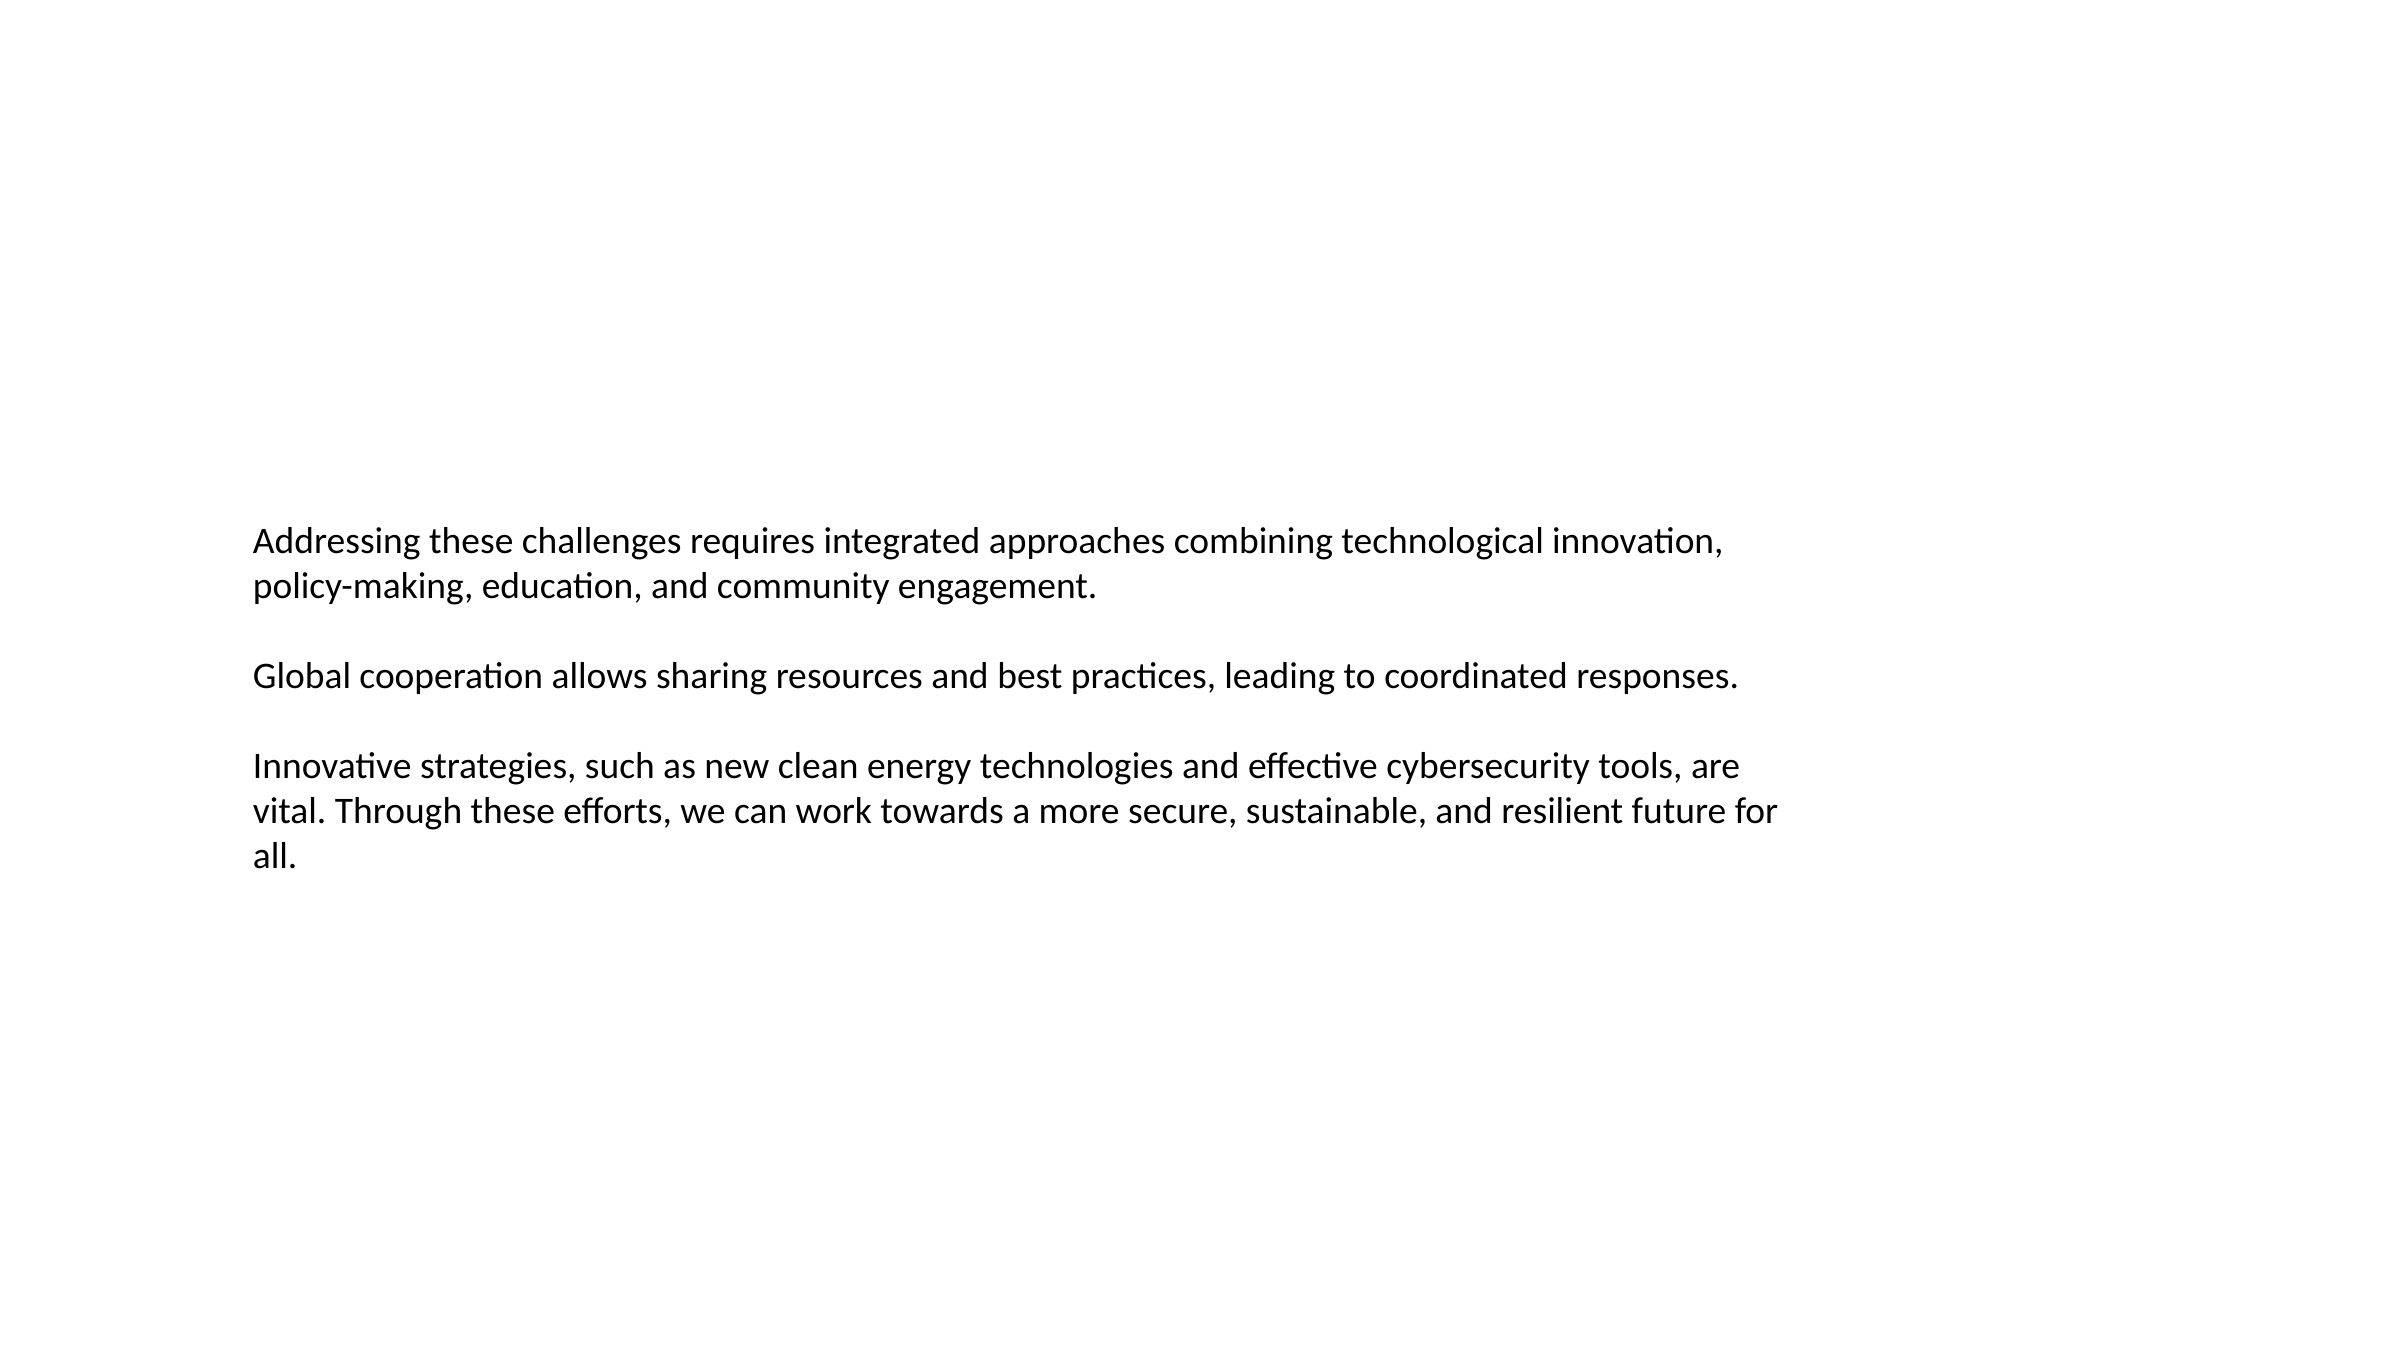

Addressing these challenges requires integrated approaches combining technological innovation, policy-making, education, and community engagement.

Global cooperation allows sharing resources and best practices, leading to coordinated responses.

Innovative strategies, such as new clean energy technologies and effective cybersecurity tools, are vital. Through these efforts, we can work towards a more secure, sustainable, and resilient future for all.